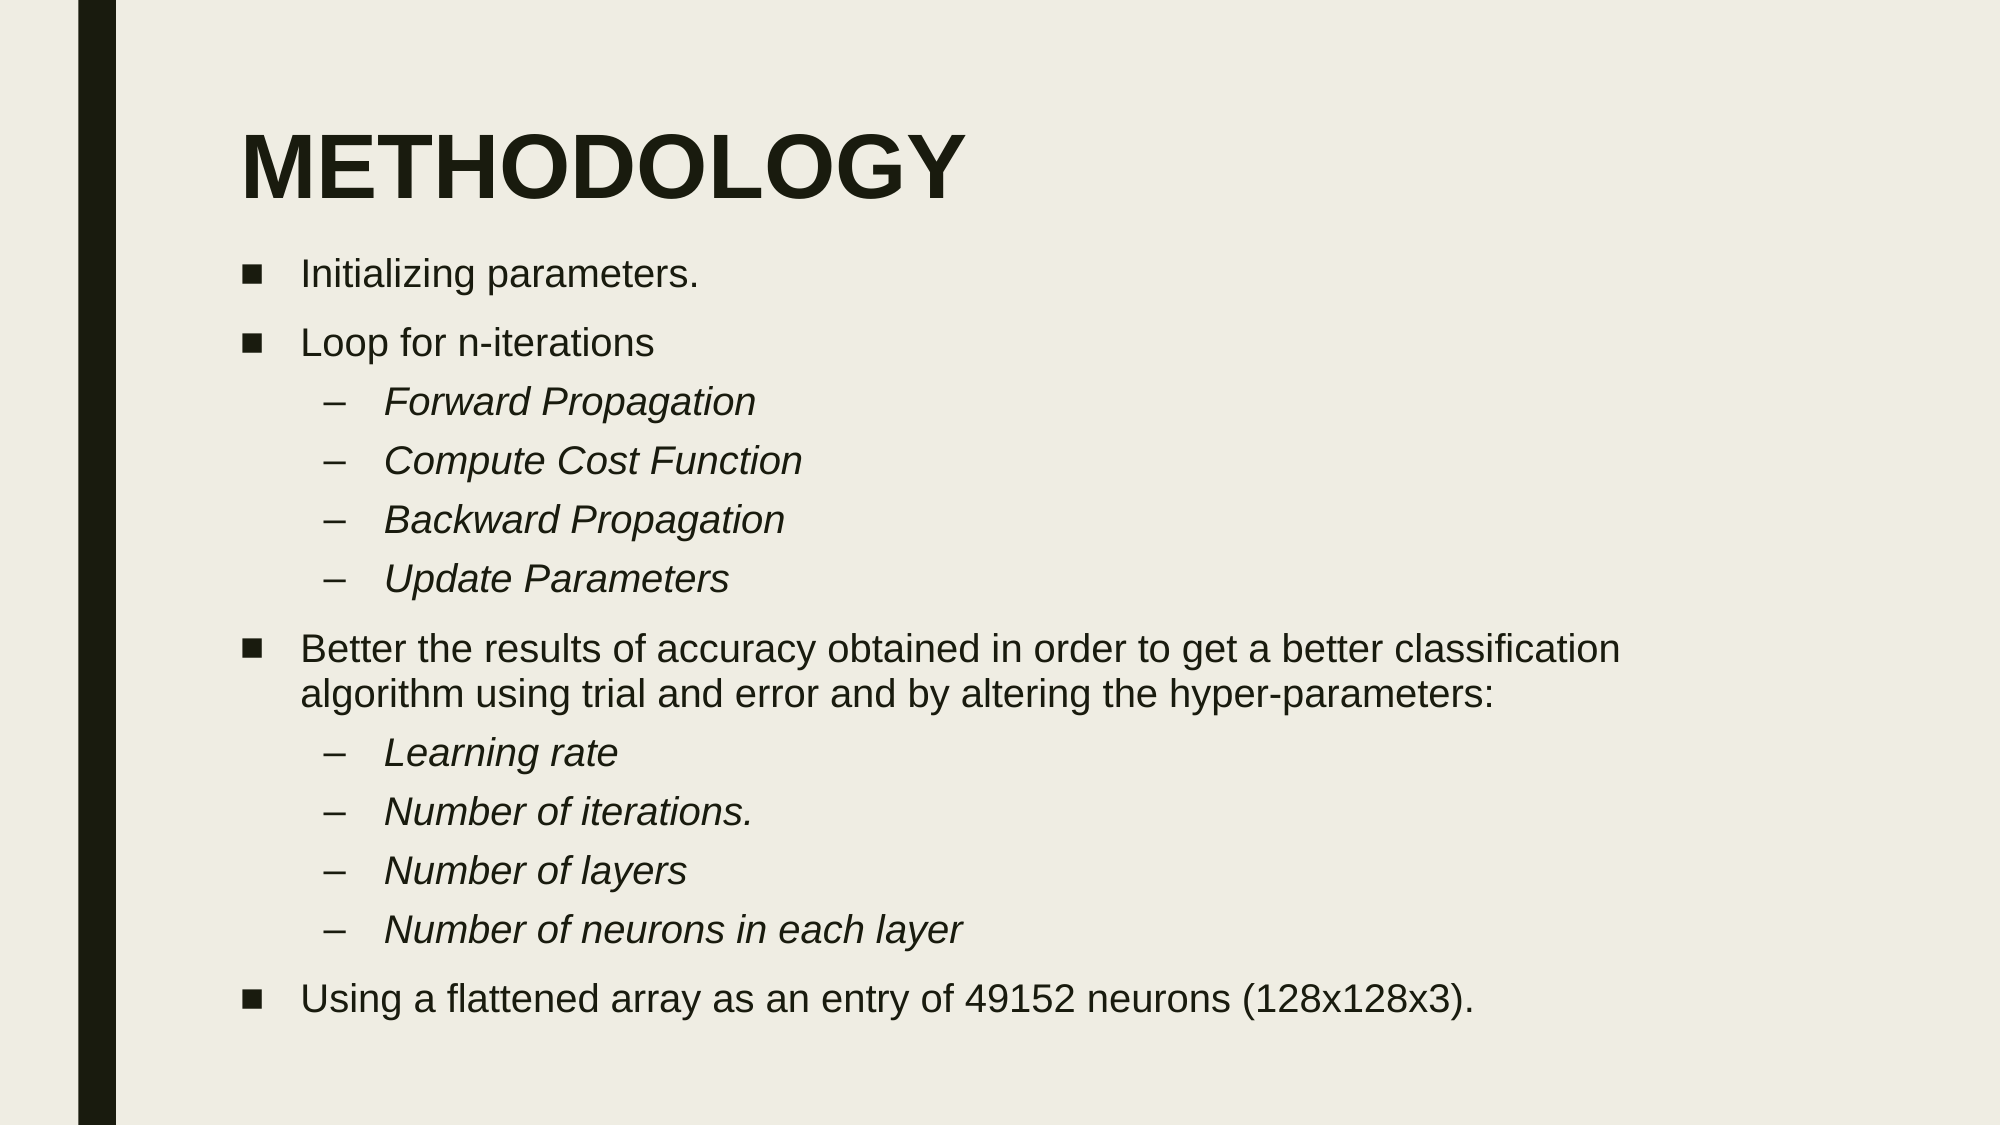

# METHODOLOGY
Initializing parameters.
Loop for n-iterations
Forward Propagation
Compute Cost Function
Backward Propagation
Update Parameters
Better the results of accuracy obtained in order to get a better classification algorithm using trial and error and by altering the hyper-parameters:
Learning rate
Number of iterations.
Number of layers
Number of neurons in each layer
Using a flattened array as an entry of 49152 neurons (128x128x3).